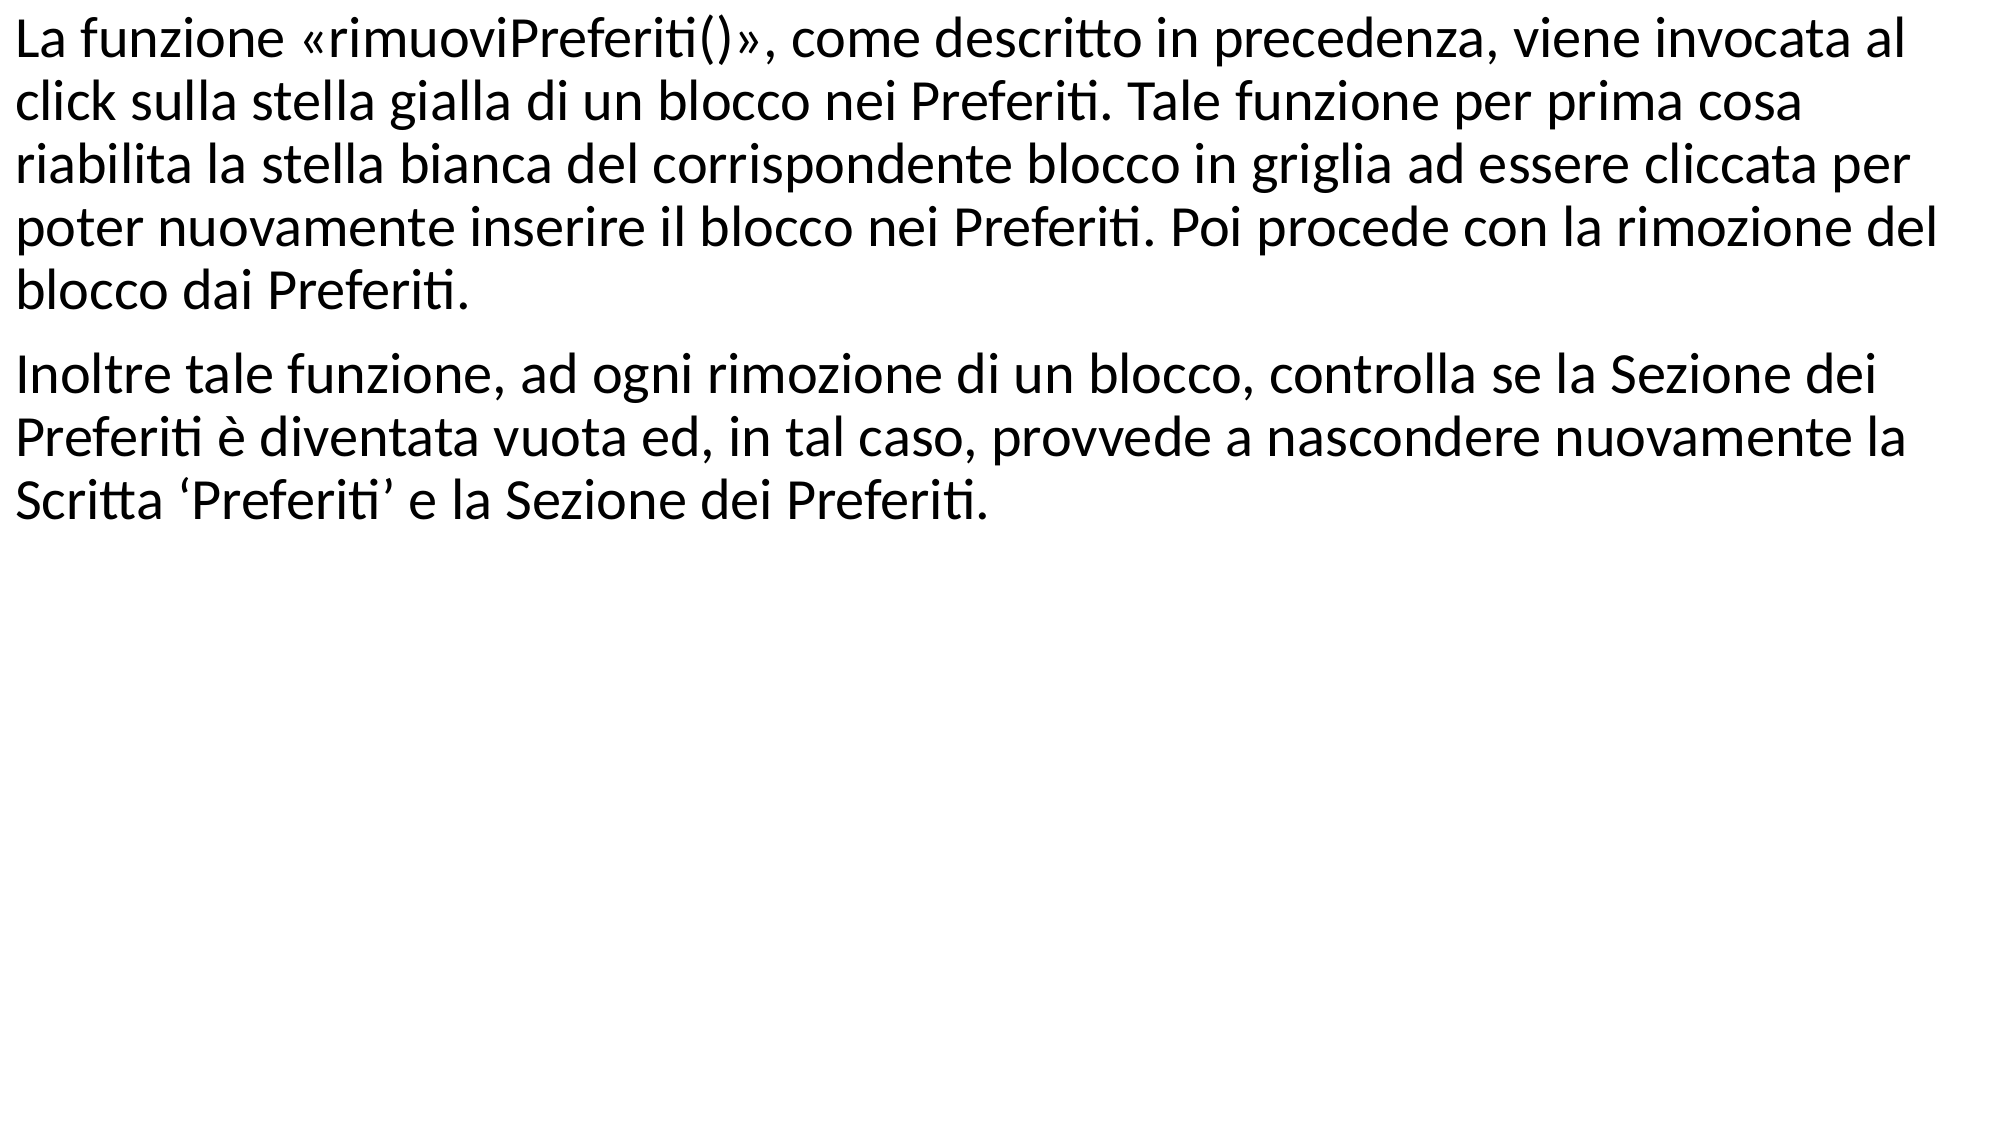

La funzione «rimuoviPreferiti()», come descritto in precedenza, viene invocata al click sulla stella gialla di un blocco nei Preferiti. Tale funzione per prima cosa riabilita la stella bianca del corrispondente blocco in griglia ad essere cliccata per poter nuovamente inserire il blocco nei Preferiti. Poi procede con la rimozione del blocco dai Preferiti.
Inoltre tale funzione, ad ogni rimozione di un blocco, controlla se la Sezione dei Preferiti è diventata vuota ed, in tal caso, provvede a nascondere nuovamente la Scritta ‘Preferiti’ e la Sezione dei Preferiti.